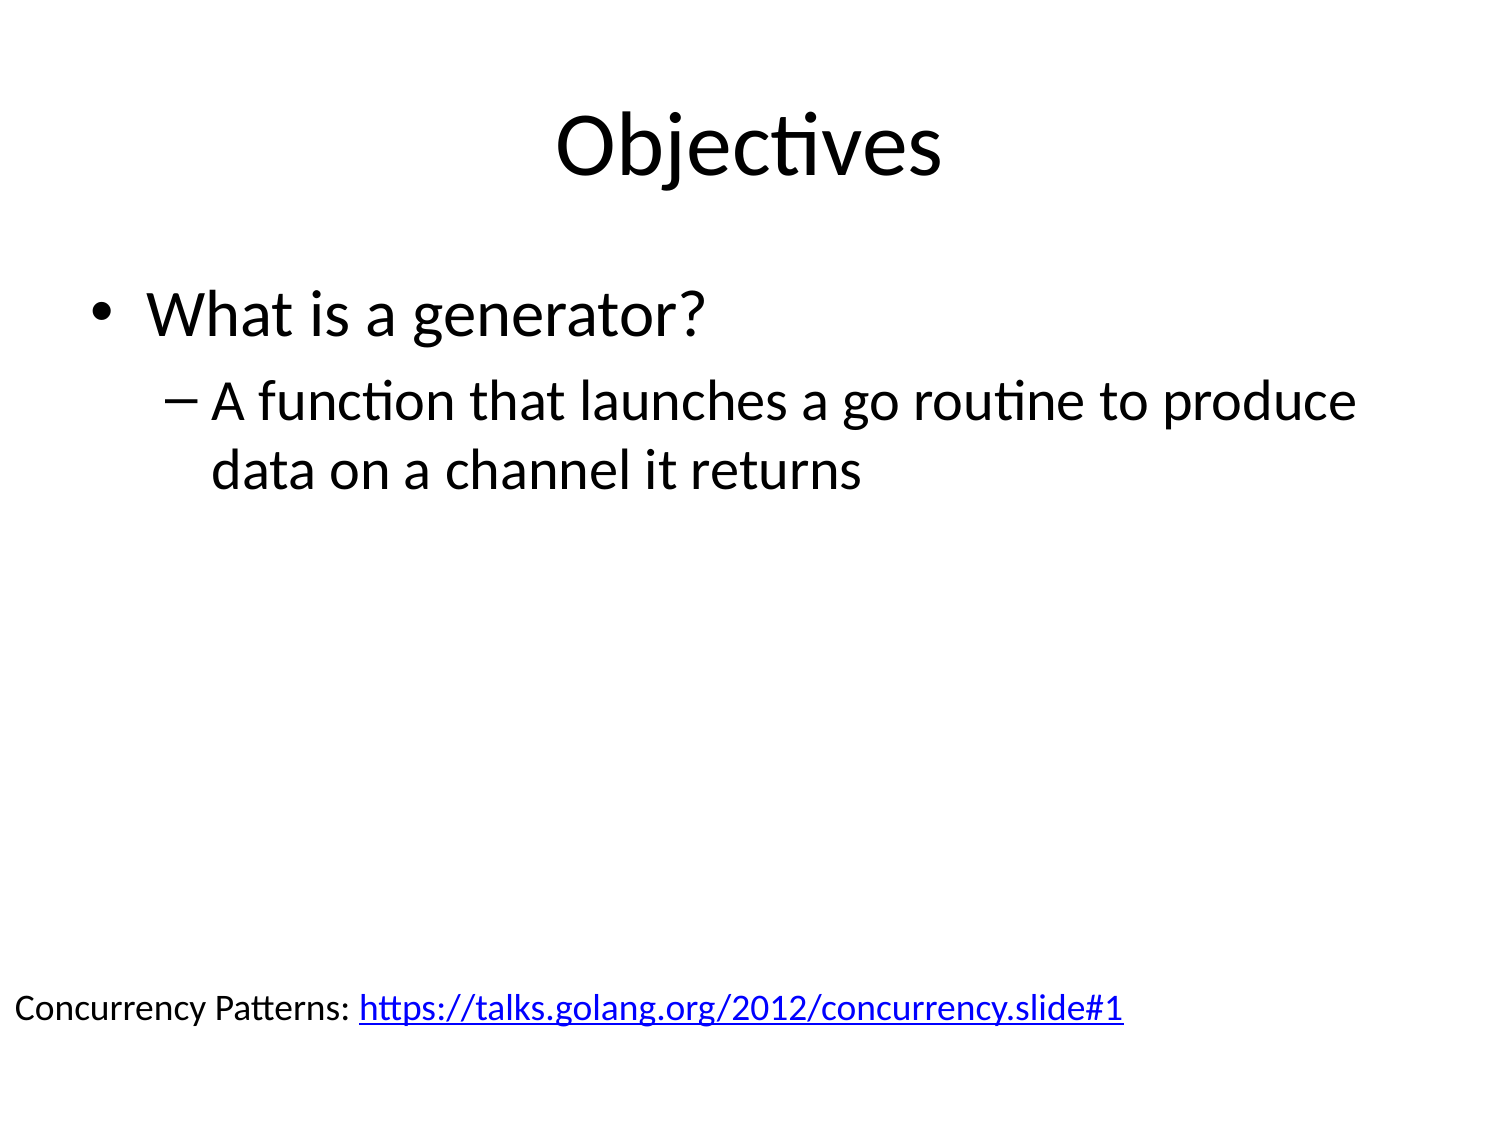

# Objectives
What is a generator?
A function that launches a go routine to produce data on a channel it returns
Concurrency Patterns: https://talks.golang.org/2012/concurrency.slide#1